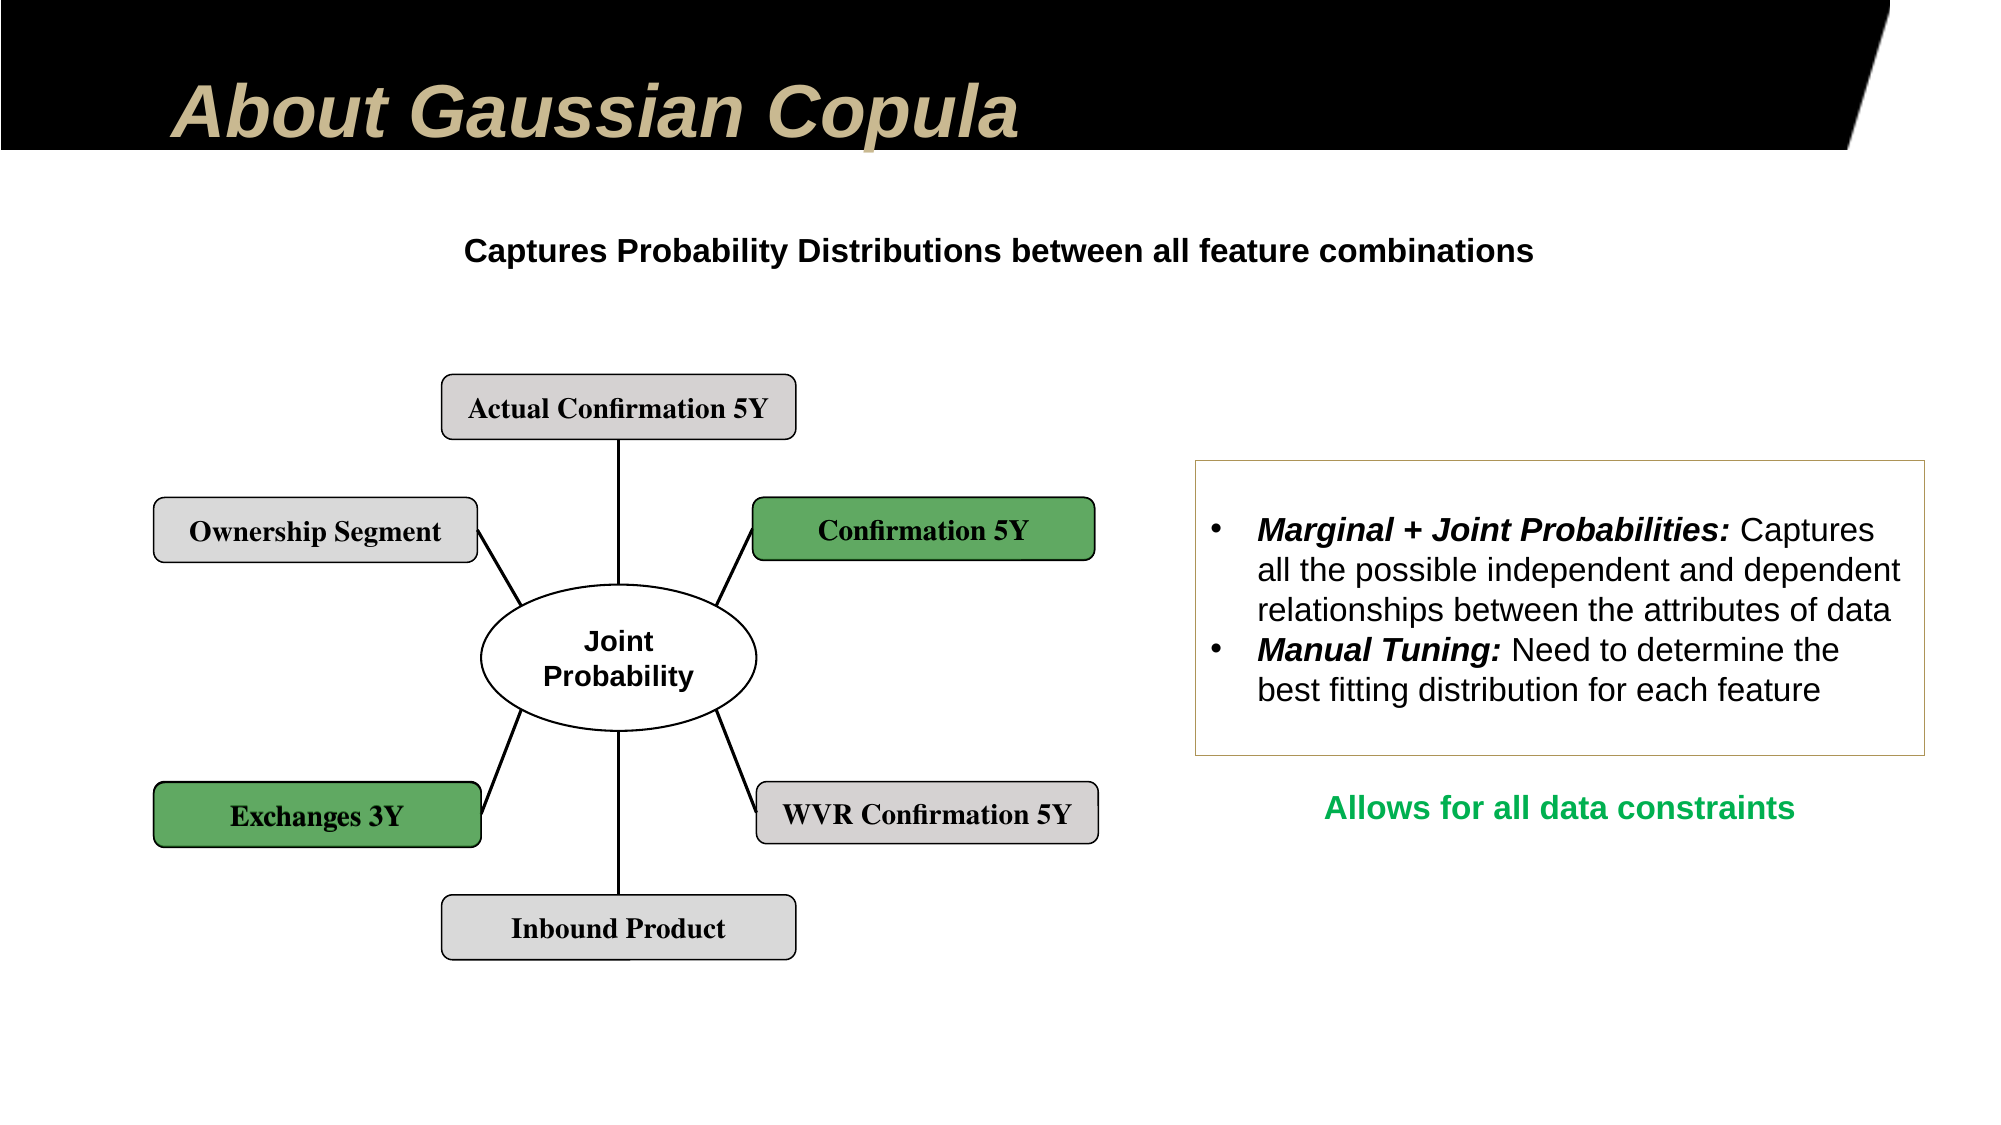

# About Gaussian Copula
Captures Probability Distributions between all feature combinations
Actual Confirmation 5Y
Confirmation 5Y
Ownership Segment
Joint Probability
Exchanges 3Y
WVR Confirmation 5Y
Inbound Product

Marginal + Joint Probabilities: Captures all the possible independent and dependent relationships between the attributes of data
Manual Tuning: Need to determine the best fitting distribution for each feature

Confirmation 5Y
Allows for all data constraints
Exchanges 3Y